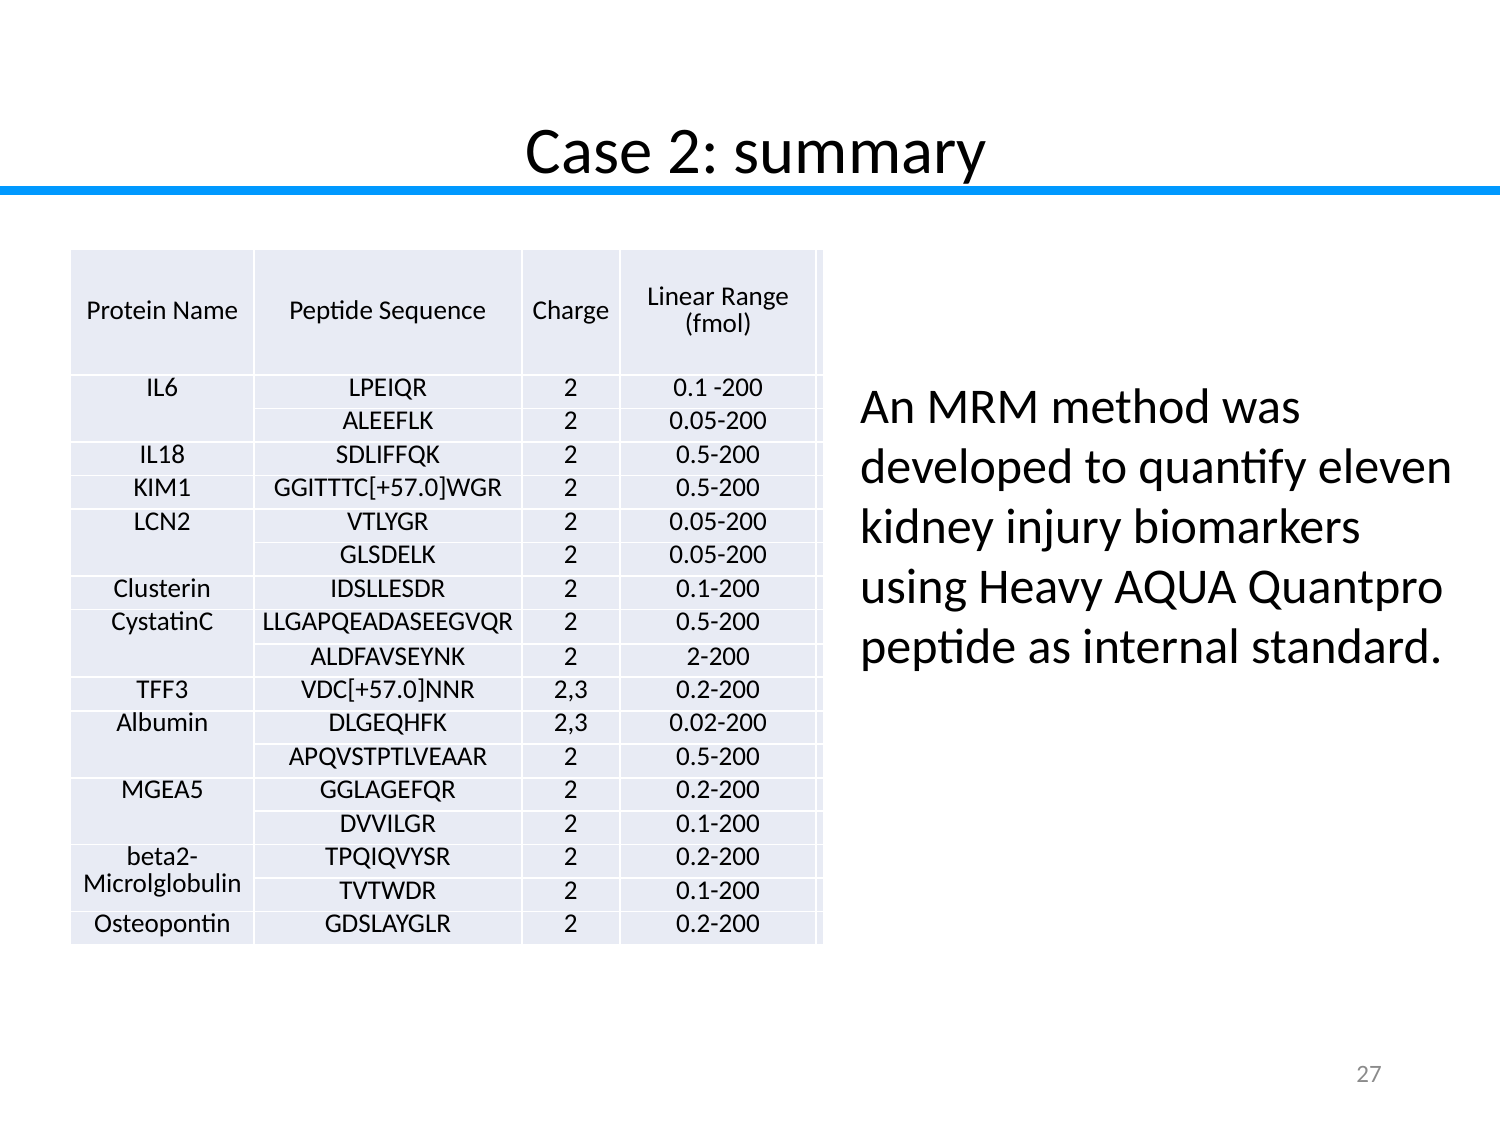

Case 2: summary
| Protein Name | Peptide Sequence | Charge | Linear Range (fmol) |  |
| --- | --- | --- | --- | --- |
| IL6 | LPEIQR | 2 | 0.1 -200 |  |
|  | ALEEFLK | 2 | 0.05-200 |  |
| IL18 | SDLIFFQK | 2 | 0.5-200 |  |
| KIM1 | GGITTTC[+57.0]WGR | 2 | 0.5-200 |  |
| LCN2 | VTLYGR | 2 | 0.05-200 |  |
|  | GLSDELK | 2 | 0.05-200 |  |
| Clusterin | IDSLLESDR | 2 | 0.1-200 |  |
| CystatinC | LLGAPQEADASEEGVQR | 2 | 0.5-200 |  |
|  | ALDFAVSEYNK | 2 | 2-200 |  |
| TFF3 | VDC[+57.0]NNR | 2,3 | 0.2-200 |  |
| Albumin | DLGEQHFK | 2,3 | 0.02-200 |  |
|  | APQVSTPTLVEAAR | 2 | 0.5-200 |  |
| MGEA5 | GGLAGEFQR | 2 | 0.2-200 |  |
|  | DVVILGR | 2 | 0.1-200 |  |
| beta2-Microlglobulin | TPQIQVYSR | 2 | 0.2-200 |  |
|  | TVTWDR | 2 | 0.1-200 |  |
| Osteopontin | GDSLAYGLR | 2 | 0.2-200 |  |
An MRM method was developed to quantify eleven kidney injury biomarkers using Heavy AQUA Quantpro peptide as internal standard.

27